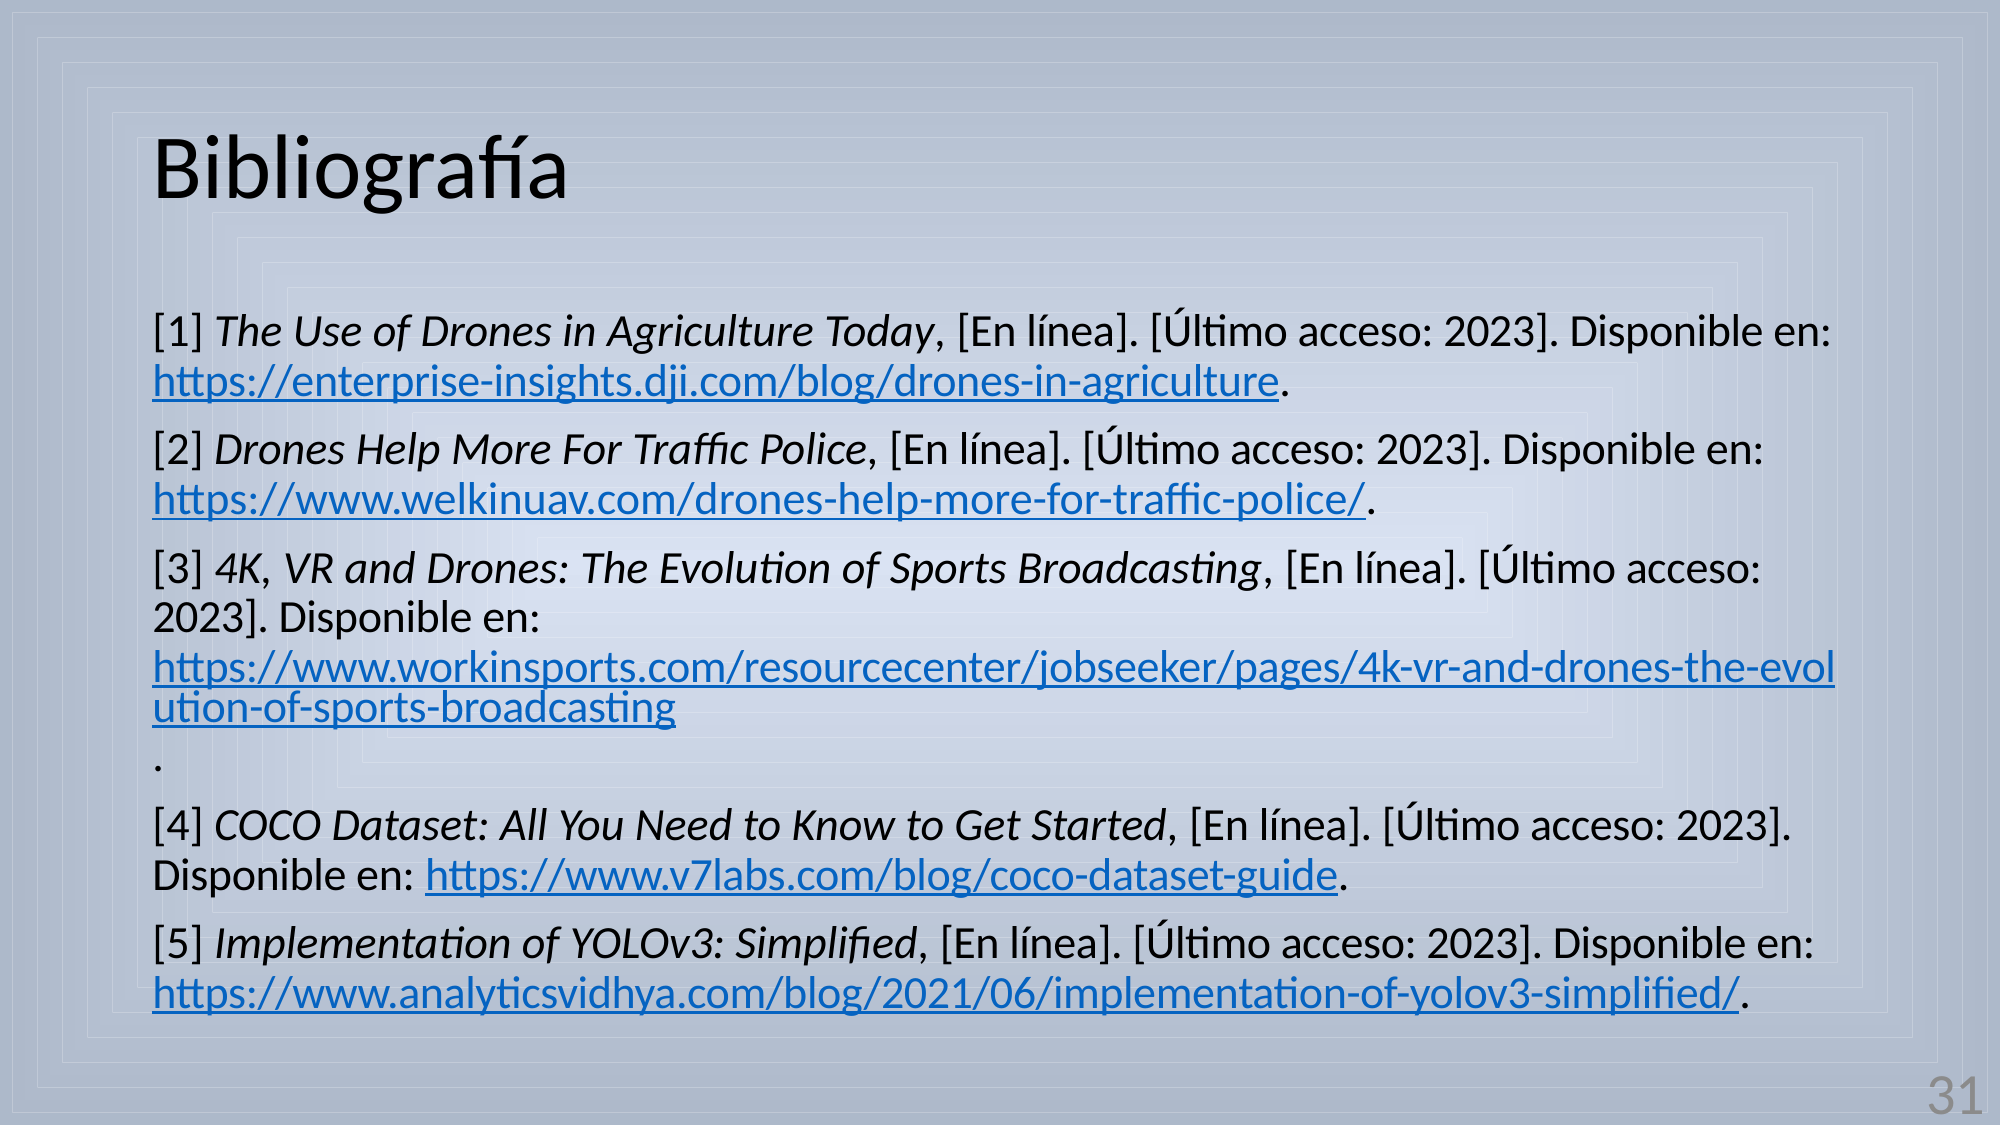

# Bibliografía
[1] The Use of Drones in Agriculture Today, [En línea]. [Último acceso: 2023]. Disponible en: https://enterprise-insights.dji.com/blog/drones-in-agriculture.
[2] Drones Help More For Traffic Police, [En línea]. [Último acceso: 2023]. Disponible en: https://www.welkinuav.com/drones-help-more-for-traffic-police/.
[3] 4K, VR and Drones: The Evolution of Sports Broadcasting, [En línea]. [Último acceso: 2023]. Disponible en: https://www.workinsports.com/resourcecenter/jobseeker/pages/4k-vr-and-drones-the-evolution-of-sports-broadcasting.
[4] COCO Dataset: All You Need to Know to Get Started, [En línea]. [Último acceso: 2023]. Disponible en: https://www.v7labs.com/blog/coco-dataset-guide.
[5] Implementation of YOLOv3: Simplified, [En línea]. [Último acceso: 2023]. Disponible en: https://www.analyticsvidhya.com/blog/2021/06/implementation-of-yolov3-simplified/.

31